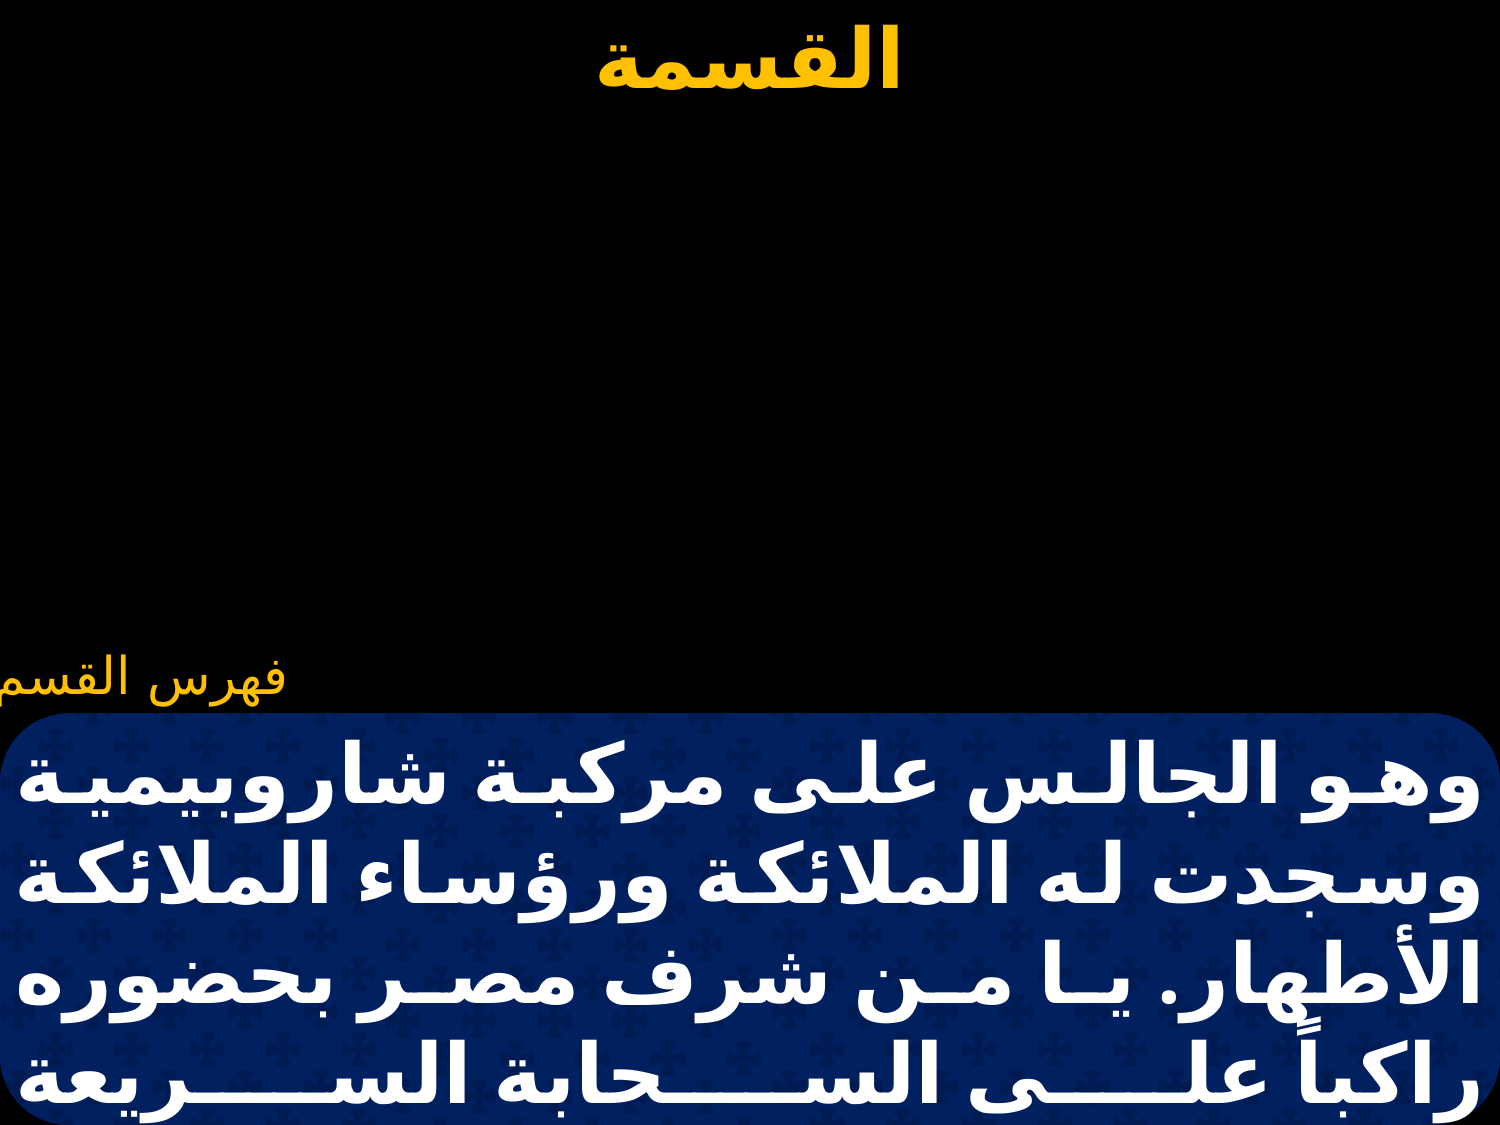

#
وهو الجالس على مركبة شاروبيمية وسجدت له الملائكة ورؤساء الملائكة الأطهار. يا من شرف مصر بحضوره راكباً على السحابة السريعة والخفيفة فإرتجت اوثان مصر من وجهه وذاب قلب مصر في داخلها